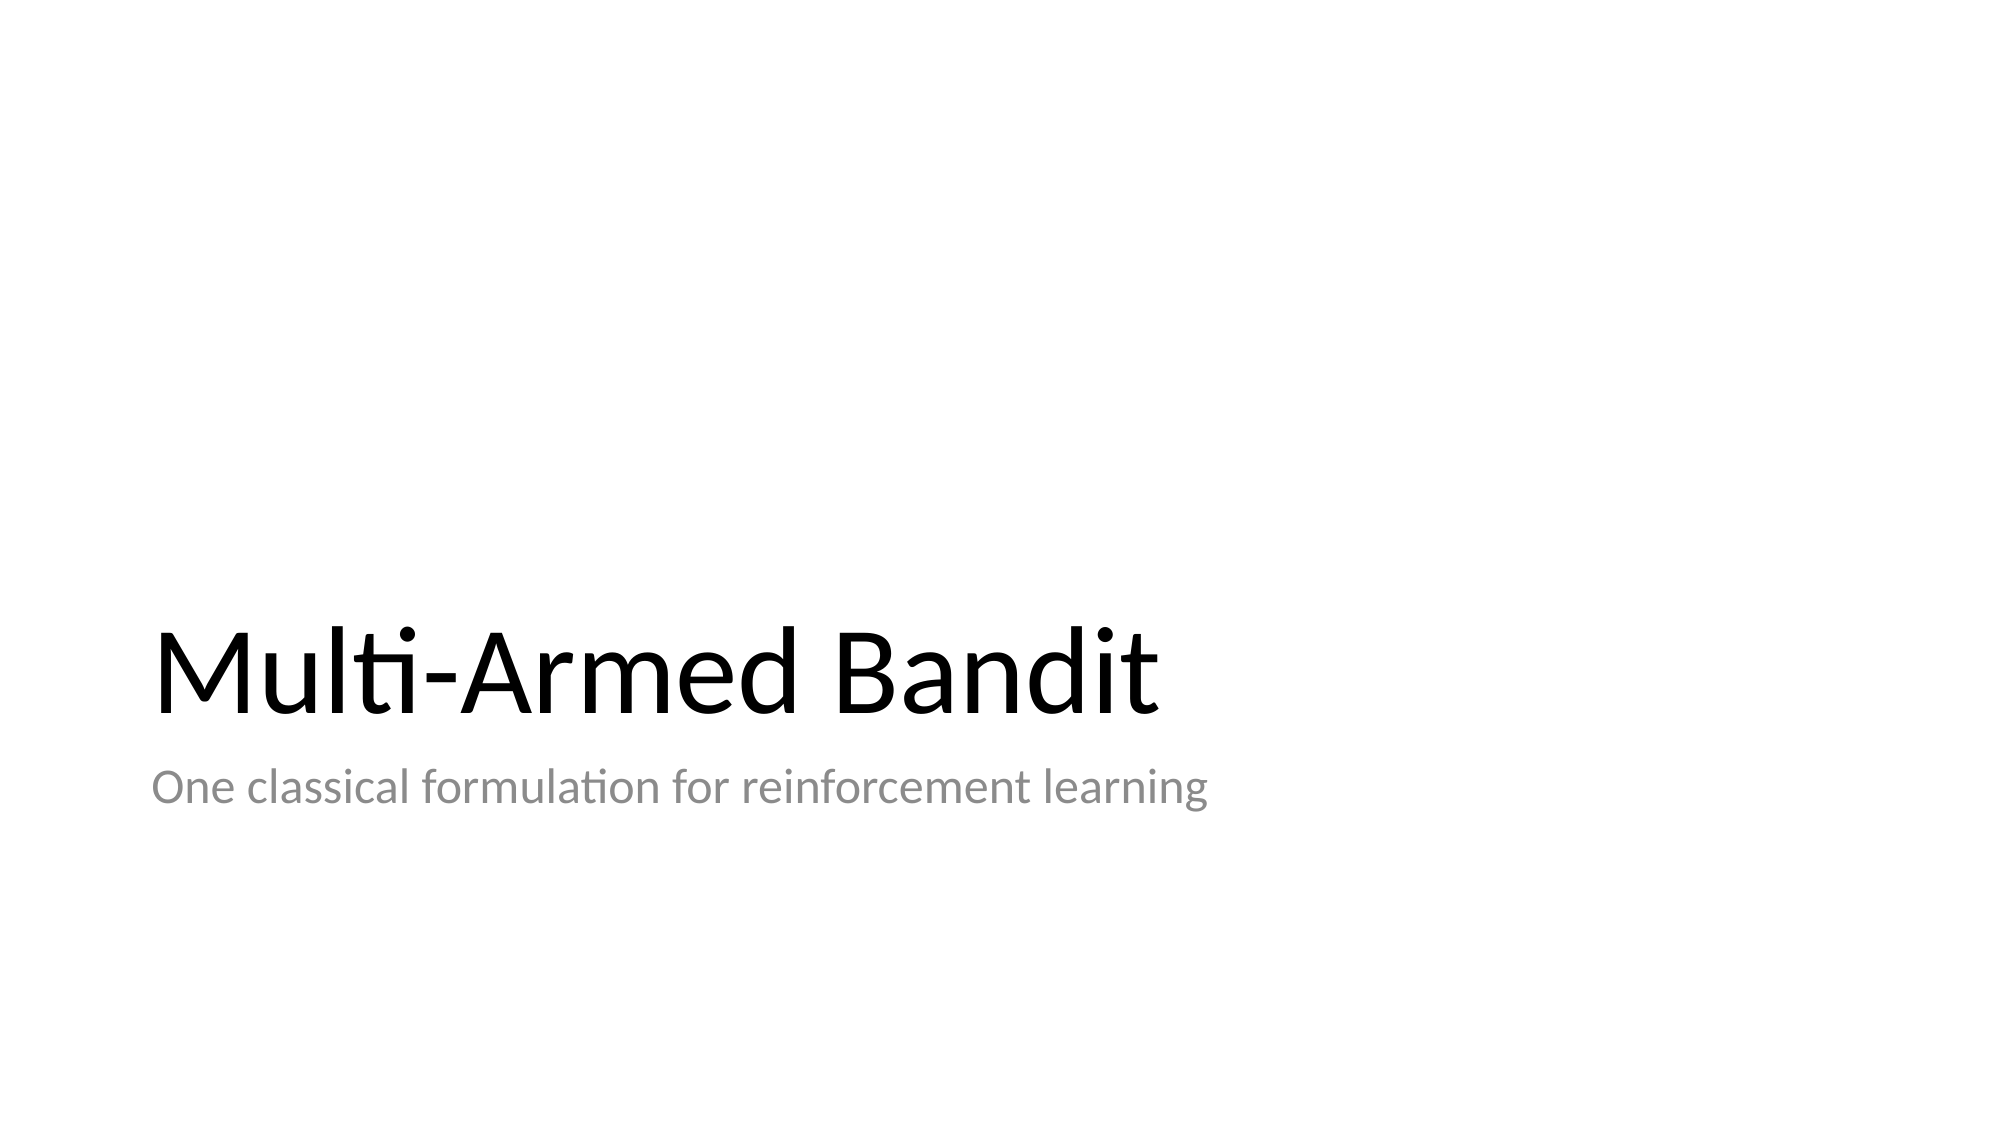

# Multi-Armed Bandit
One classical formulation for reinforcement learning